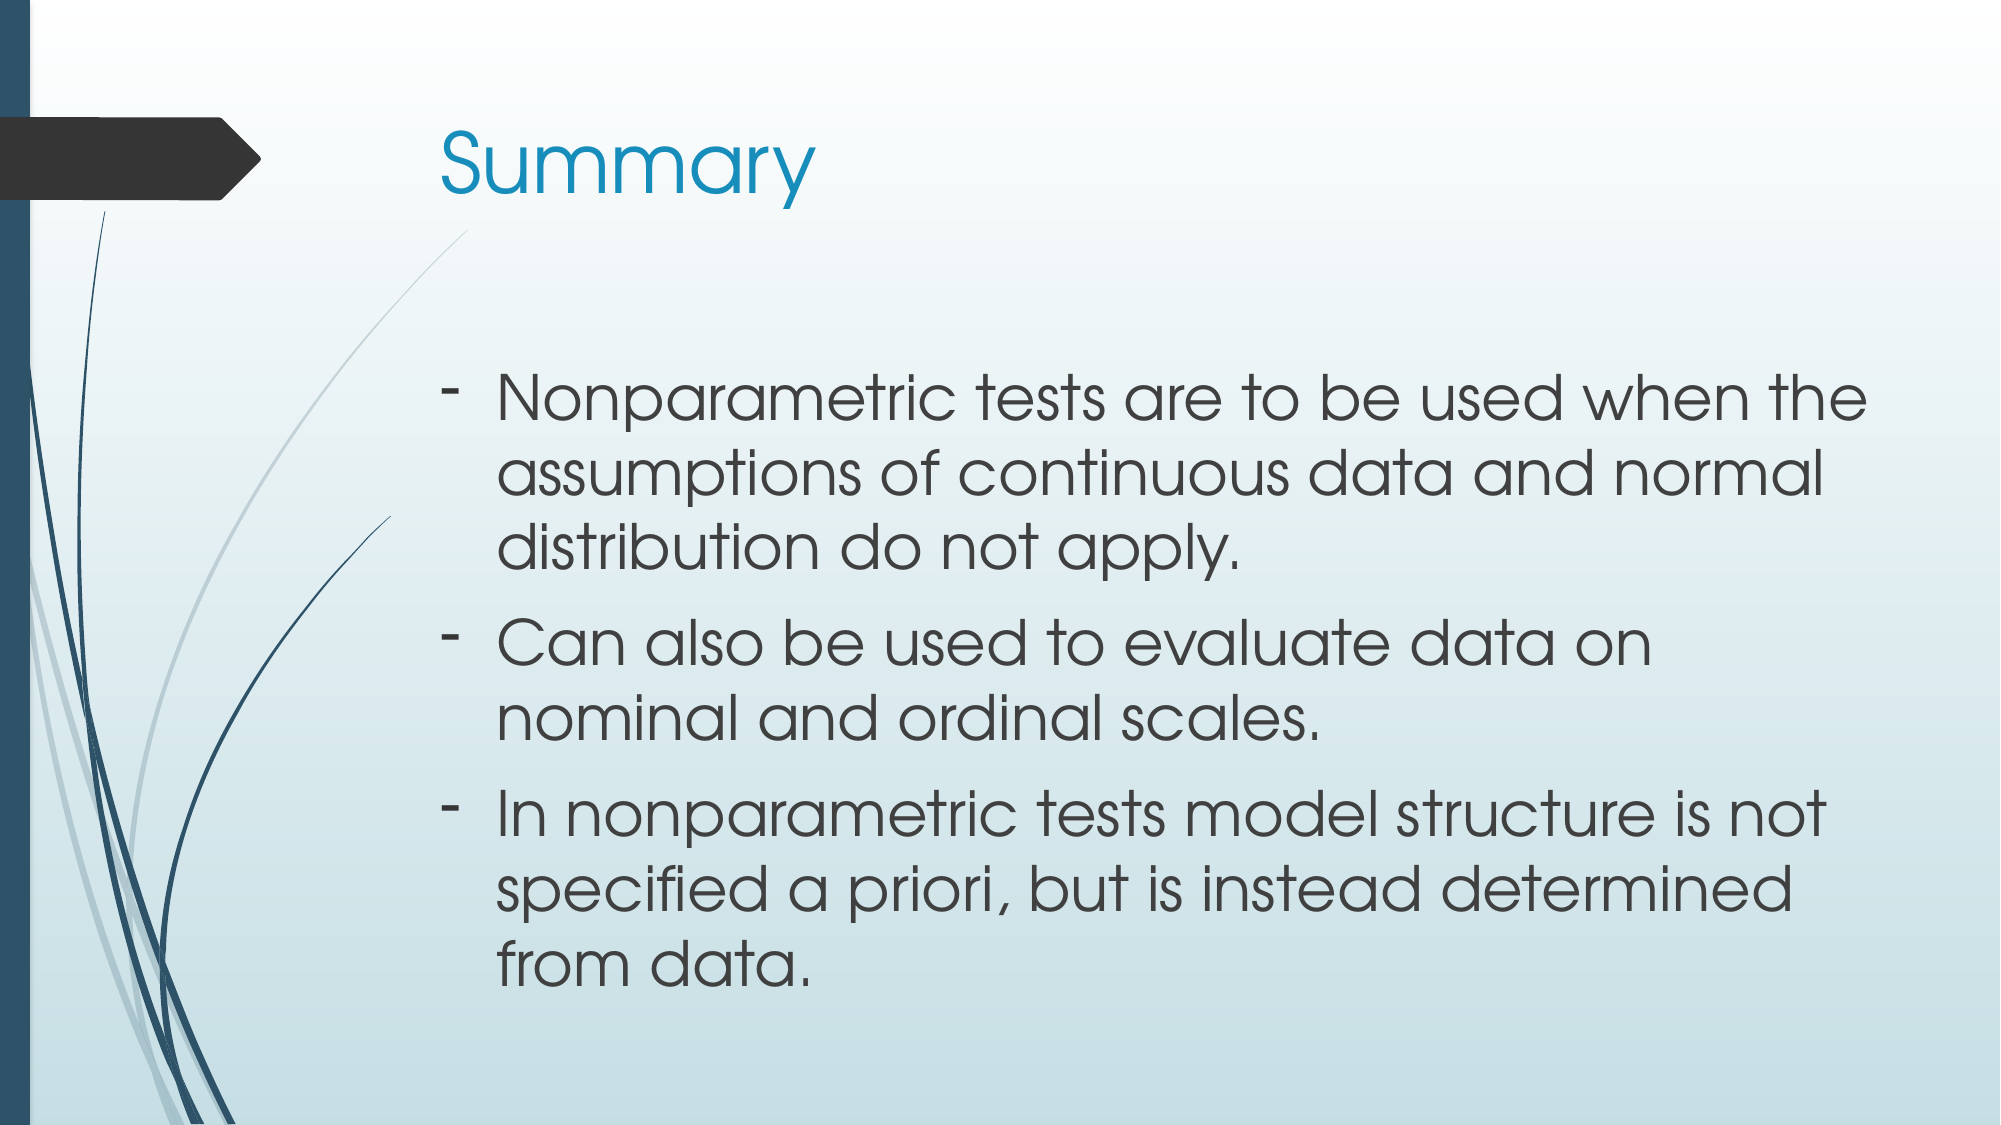

# Summary
Nonparametric tests are to be used when the assumptions of continuous data and normal distribution do not apply.
Can also be used to evaluate data on nominal and ordinal scales.
In nonparametric tests model structure is not specified a priori, but is instead determined from data.